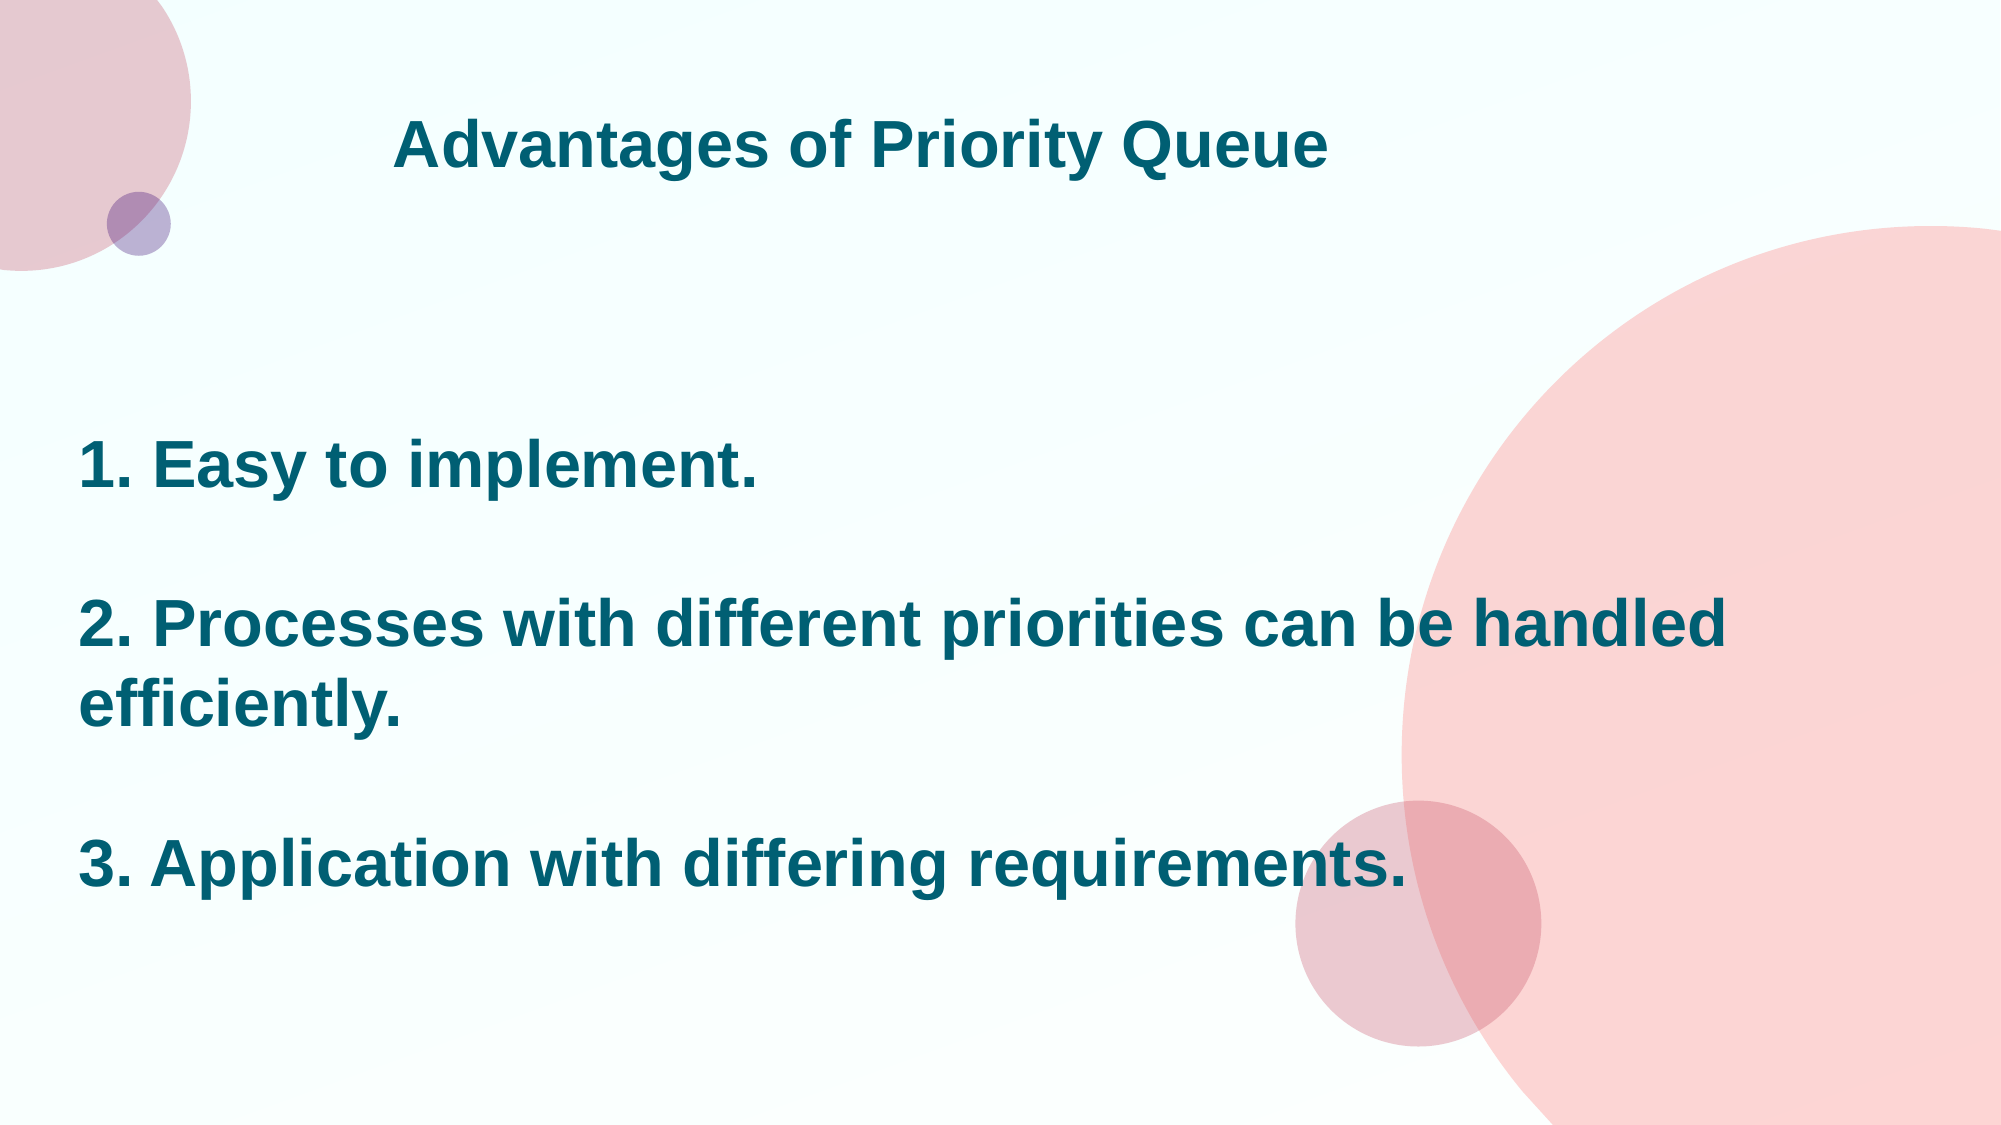

# Advantages of Priority Queue 1. Easy to implement. 2. Processes with different priorities can be handled efficiently. 3. Application with differing requirements.